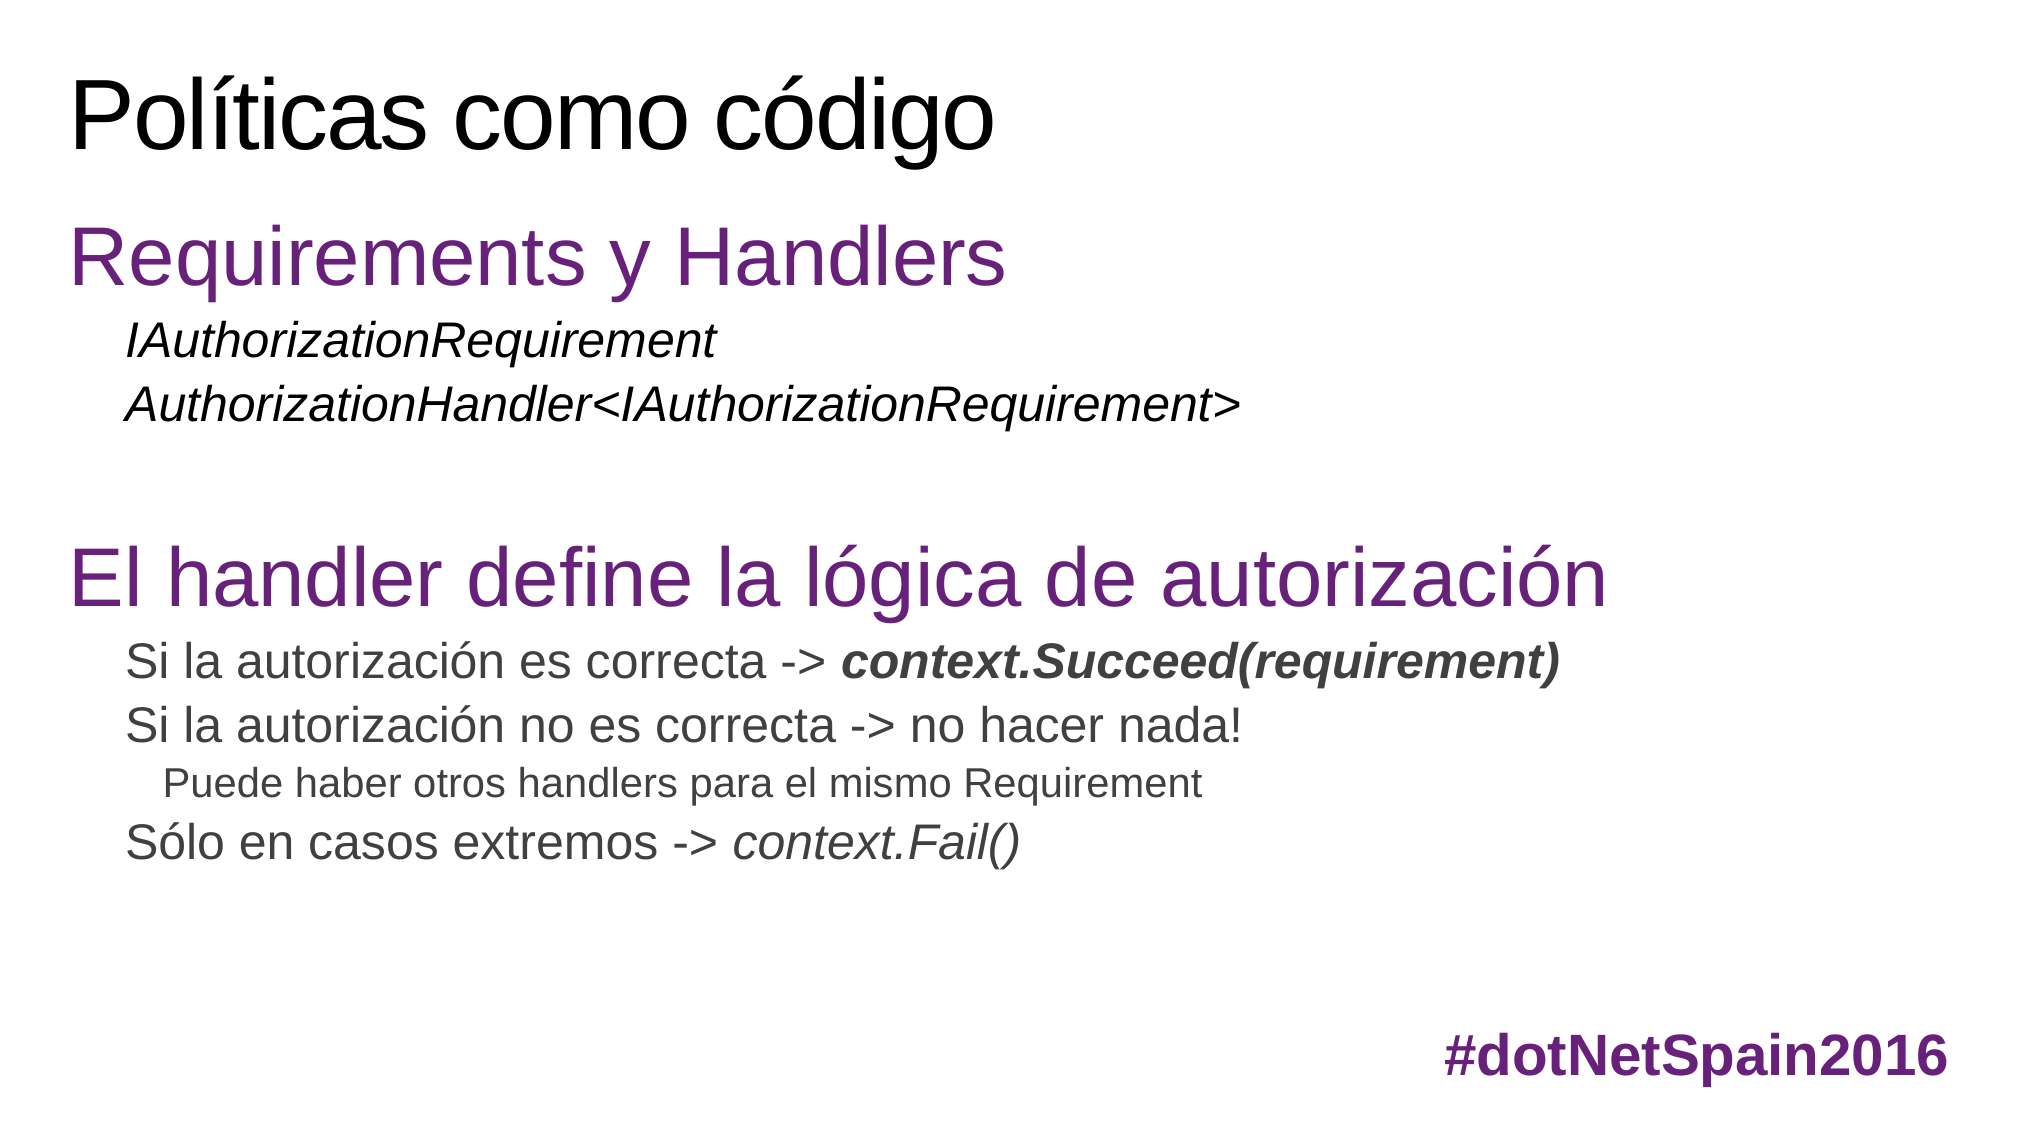

# Políticas como código
Requirements y Handlers
IAuthorizationRequirement
AuthorizationHandler<IAuthorizationRequirement>
El handler define la lógica de autorización
Si la autorización es correcta -> context.Succeed(requirement)
Si la autorización no es correcta -> no hacer nada!
Puede haber otros handlers para el mismo Requirement
Sólo en casos extremos -> context.Fail()